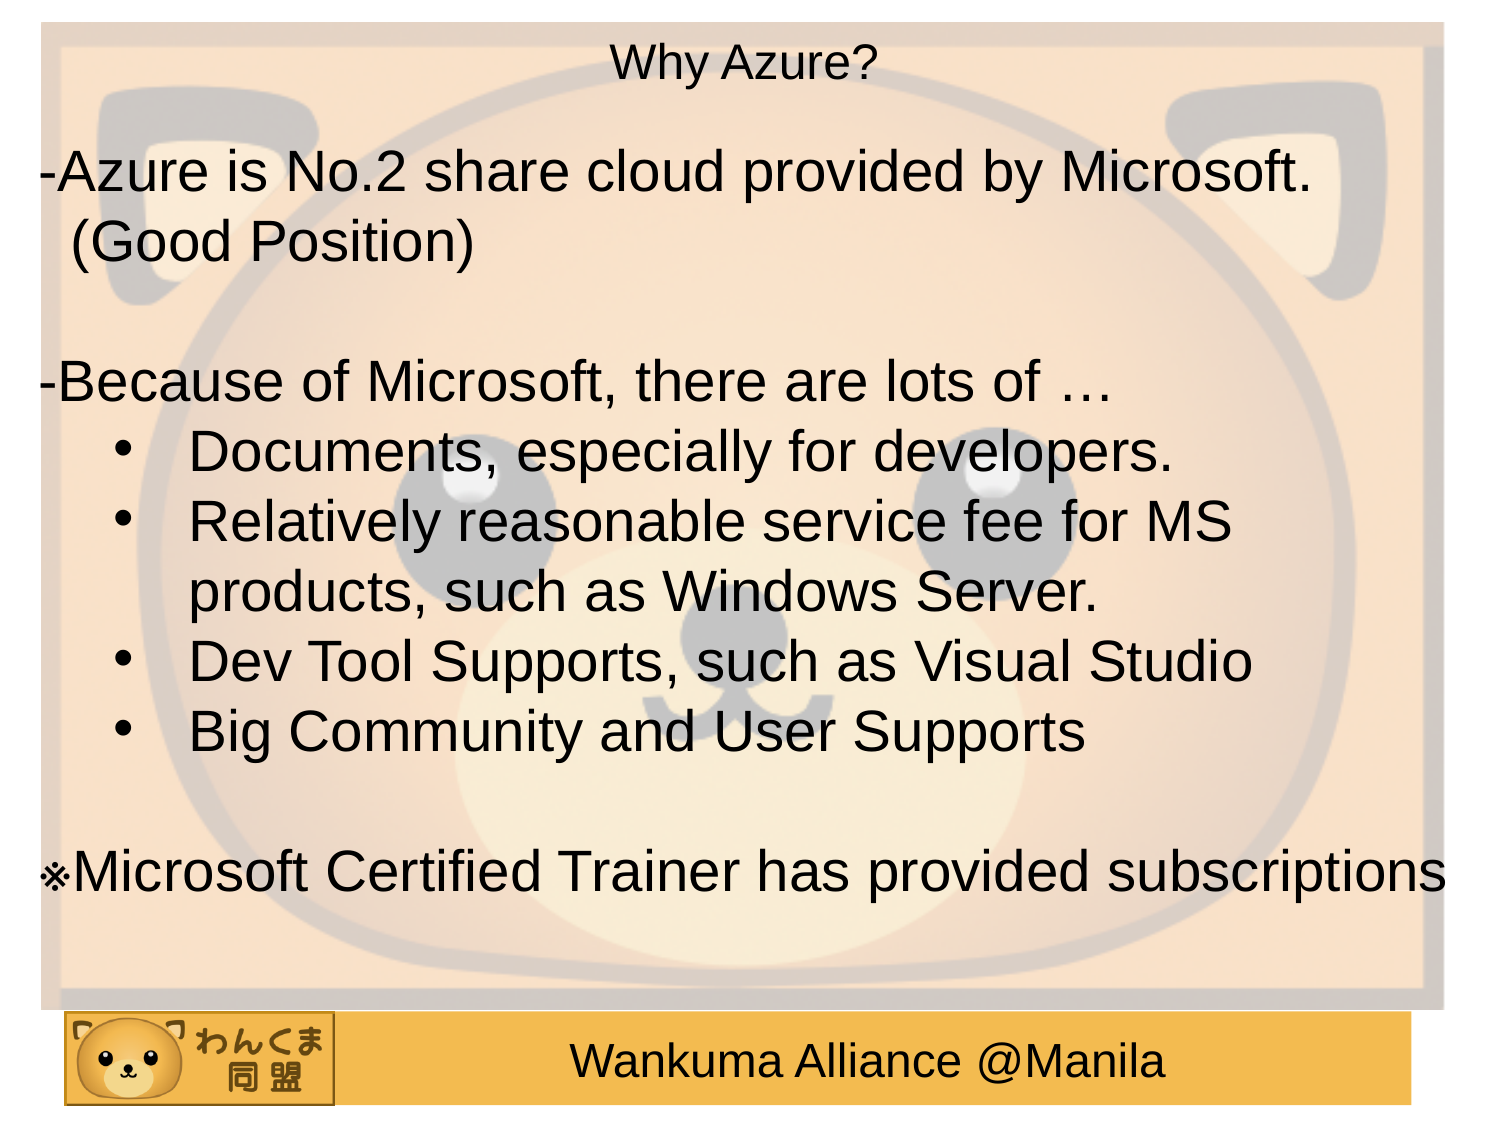

Why Azure?
-Azure is No.2 share cloud provided by Microsoft.
  (Good Position)

-Because of Microsoft, there are lots of …
Documents, especially for developers.
Relatively reasonable service fee for MS products, such as Windows Server.
Dev Tool Supports, such as Visual Studio
Big Community and User Supports

※Microsoft Certified Trainer has provided subscriptions